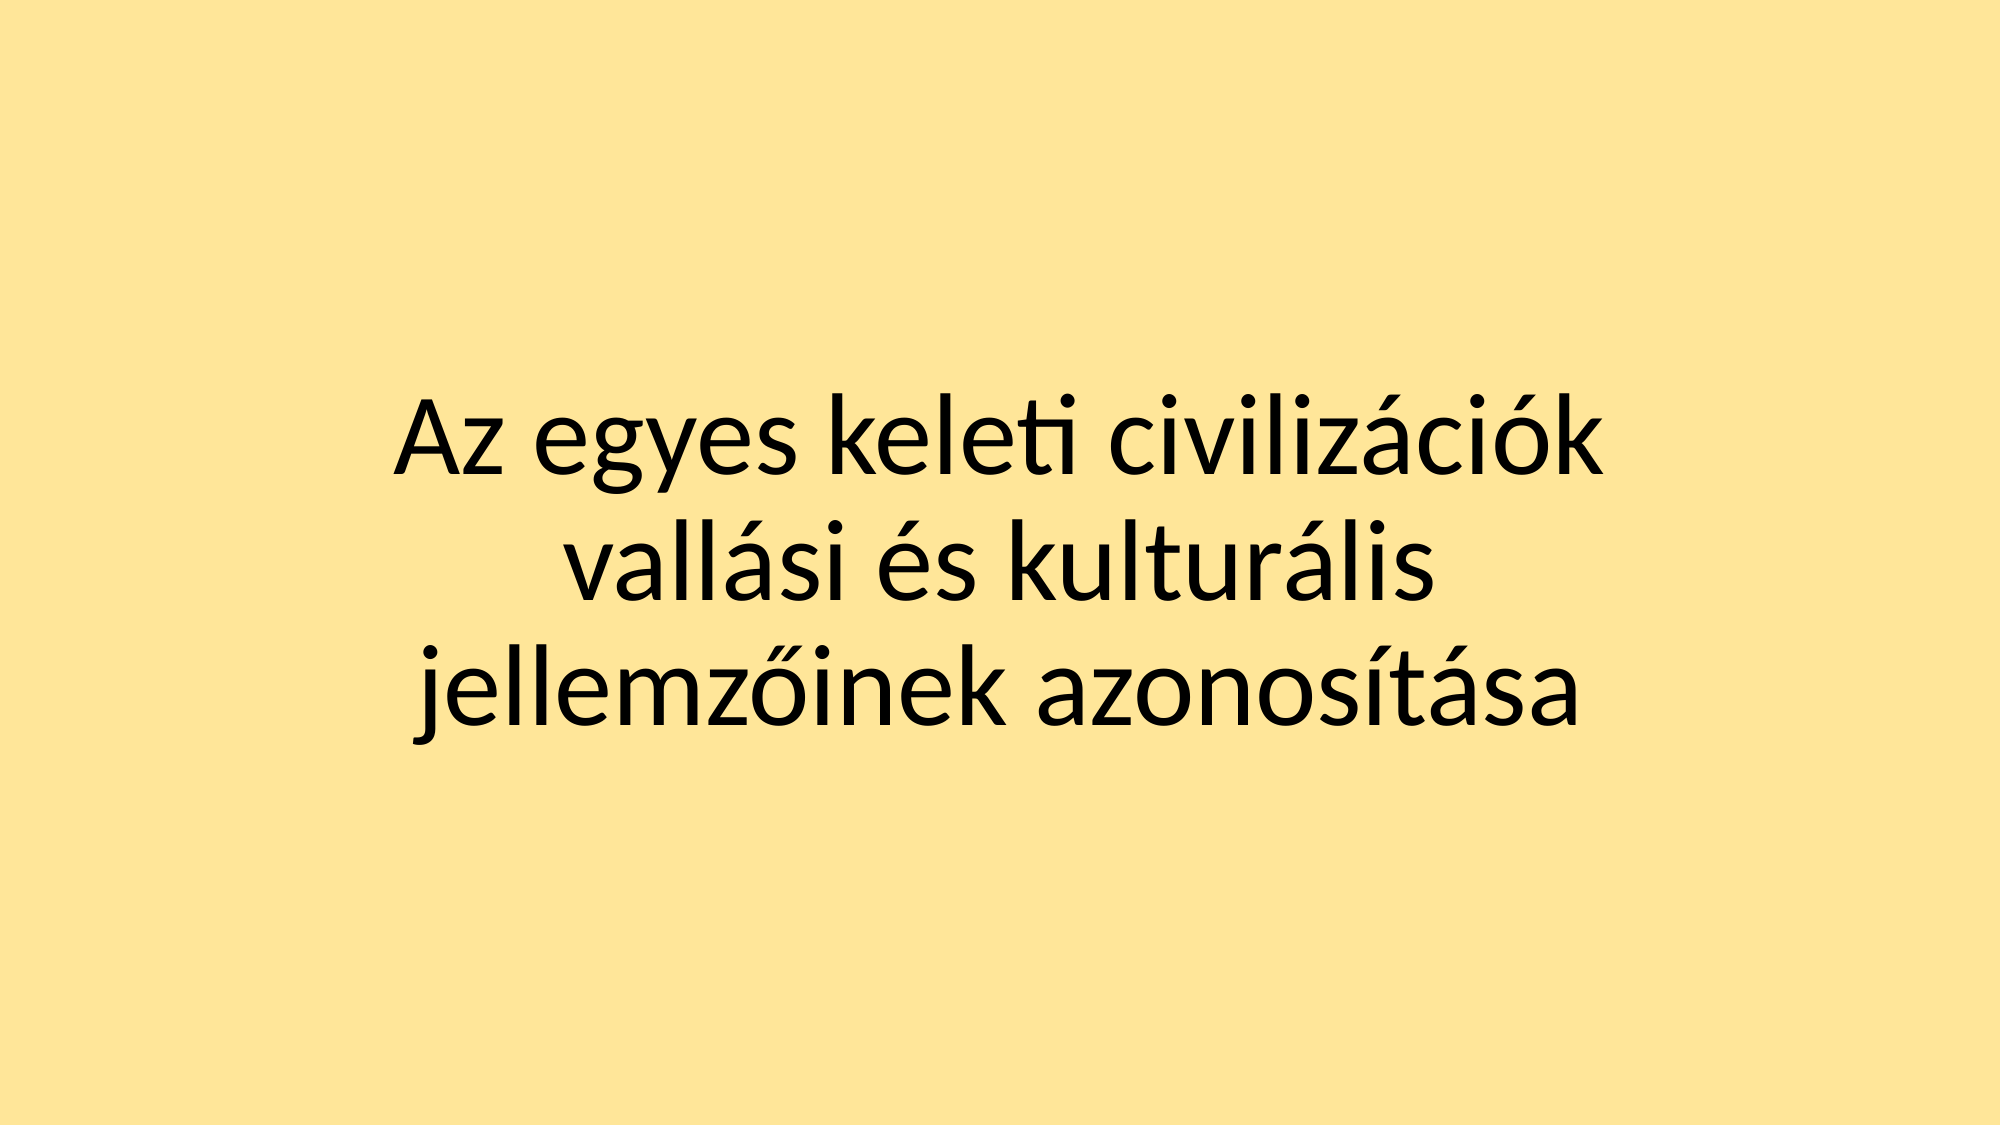

# Az egyes keleti civilizációk vallási és kulturális jellemzőinek azonosítása